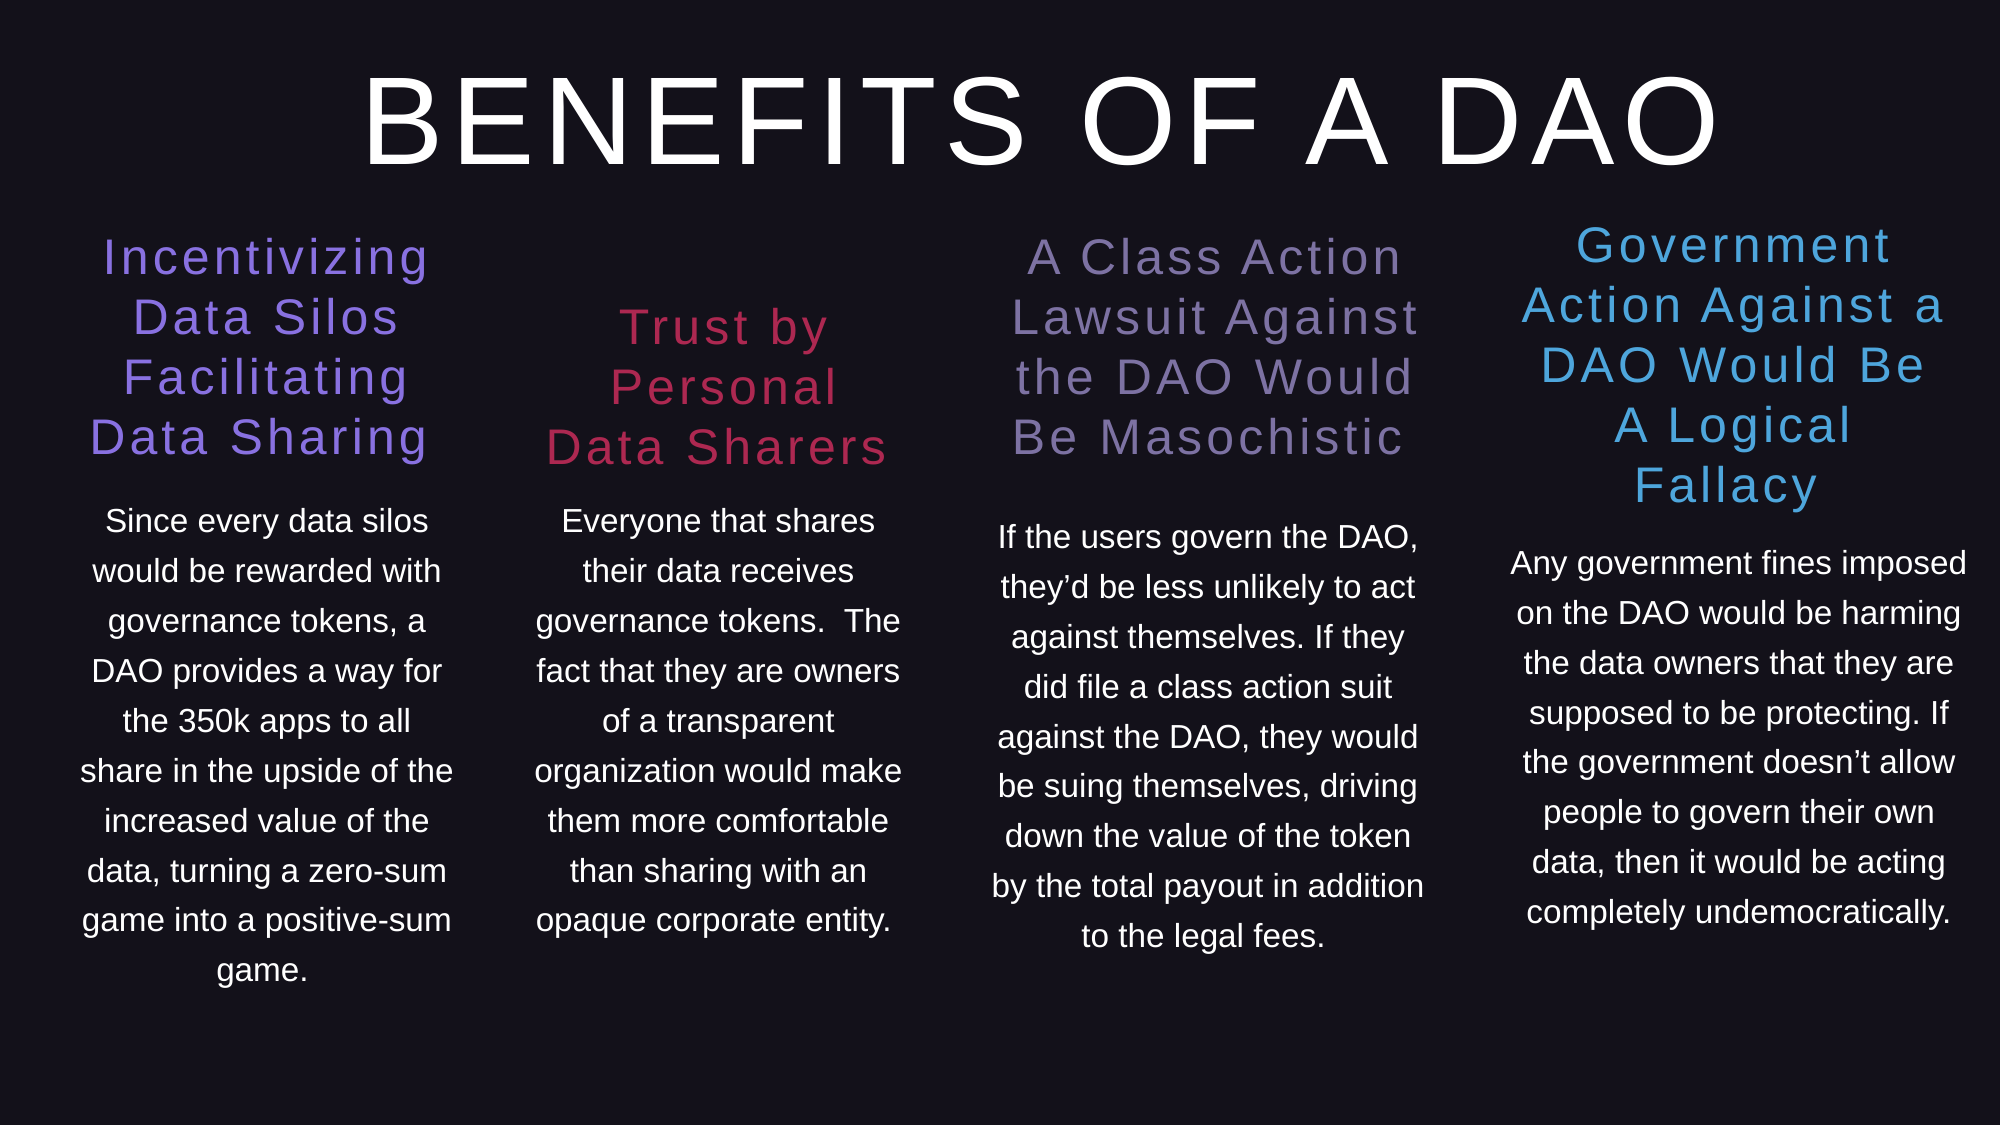

# Benefits of A DAO
Government Action Against a DAO Would Be A Logical Fallacy
Incentivizing Data Silos Facilitating Data Sharing
A Class Action Lawsuit Against the DAO Would Be Masochistic
Trust by Personal Data Sharers
Since every data silos would be rewarded with governance tokens, a DAO provides a way for the 350k apps to all share in the upside of the increased value of the data, turning a zero-sum game into a positive-sum game.
Everyone that shares their data receives governance tokens.  The fact that they are owners of a transparent organization would make them more comfortable than sharing with an opaque corporate entity.
If the users govern the DAO, they’d be less unlikely to act against themselves. If they did file a class action suit against the DAO, they would be suing themselves, driving down the value of the token by the total payout in addition to the legal fees.
Any government fines imposed on the DAO would be harming the data owners that they are supposed to be protecting. If the government doesn’t allow people to govern their own data, then it would be acting completely undemocratically.